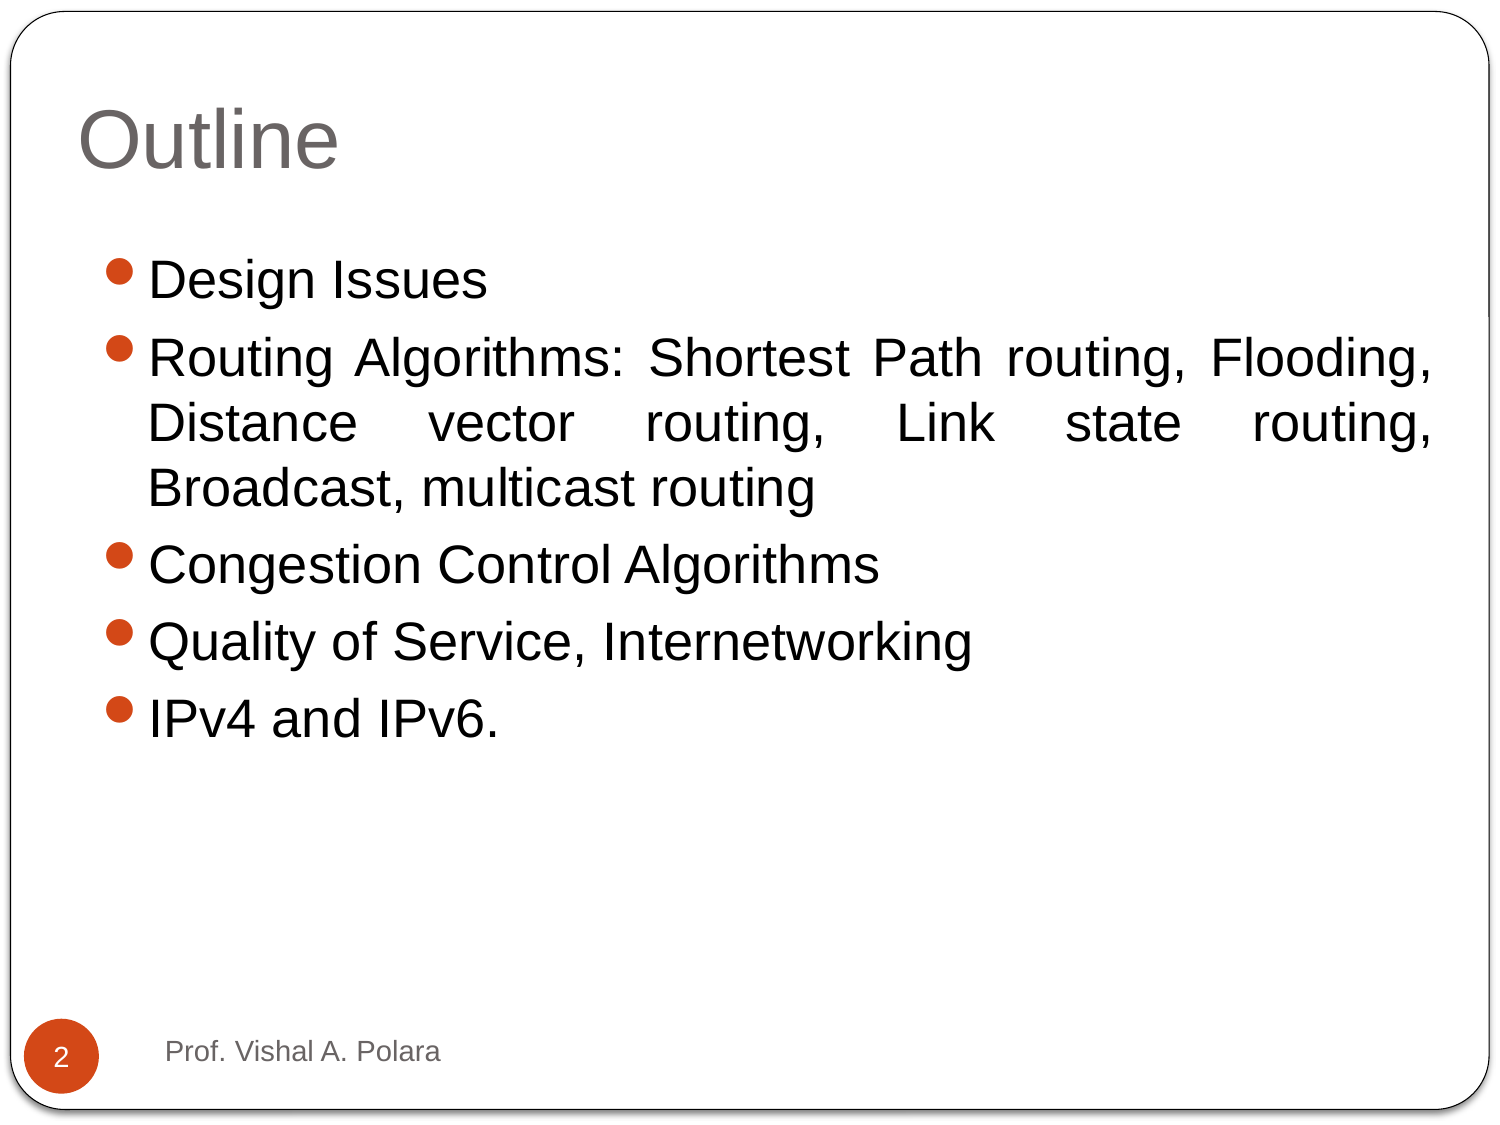

# Outline
Design Issues
Routing Algorithms: Shortest Path routing, Flooding, Distance vector routing, Link state routing, Broadcast, multicast routing
Congestion Control Algorithms
Quality of Service, Internetworking
IPv4 and IPv6.

Prof. Vishal A. Polara
2